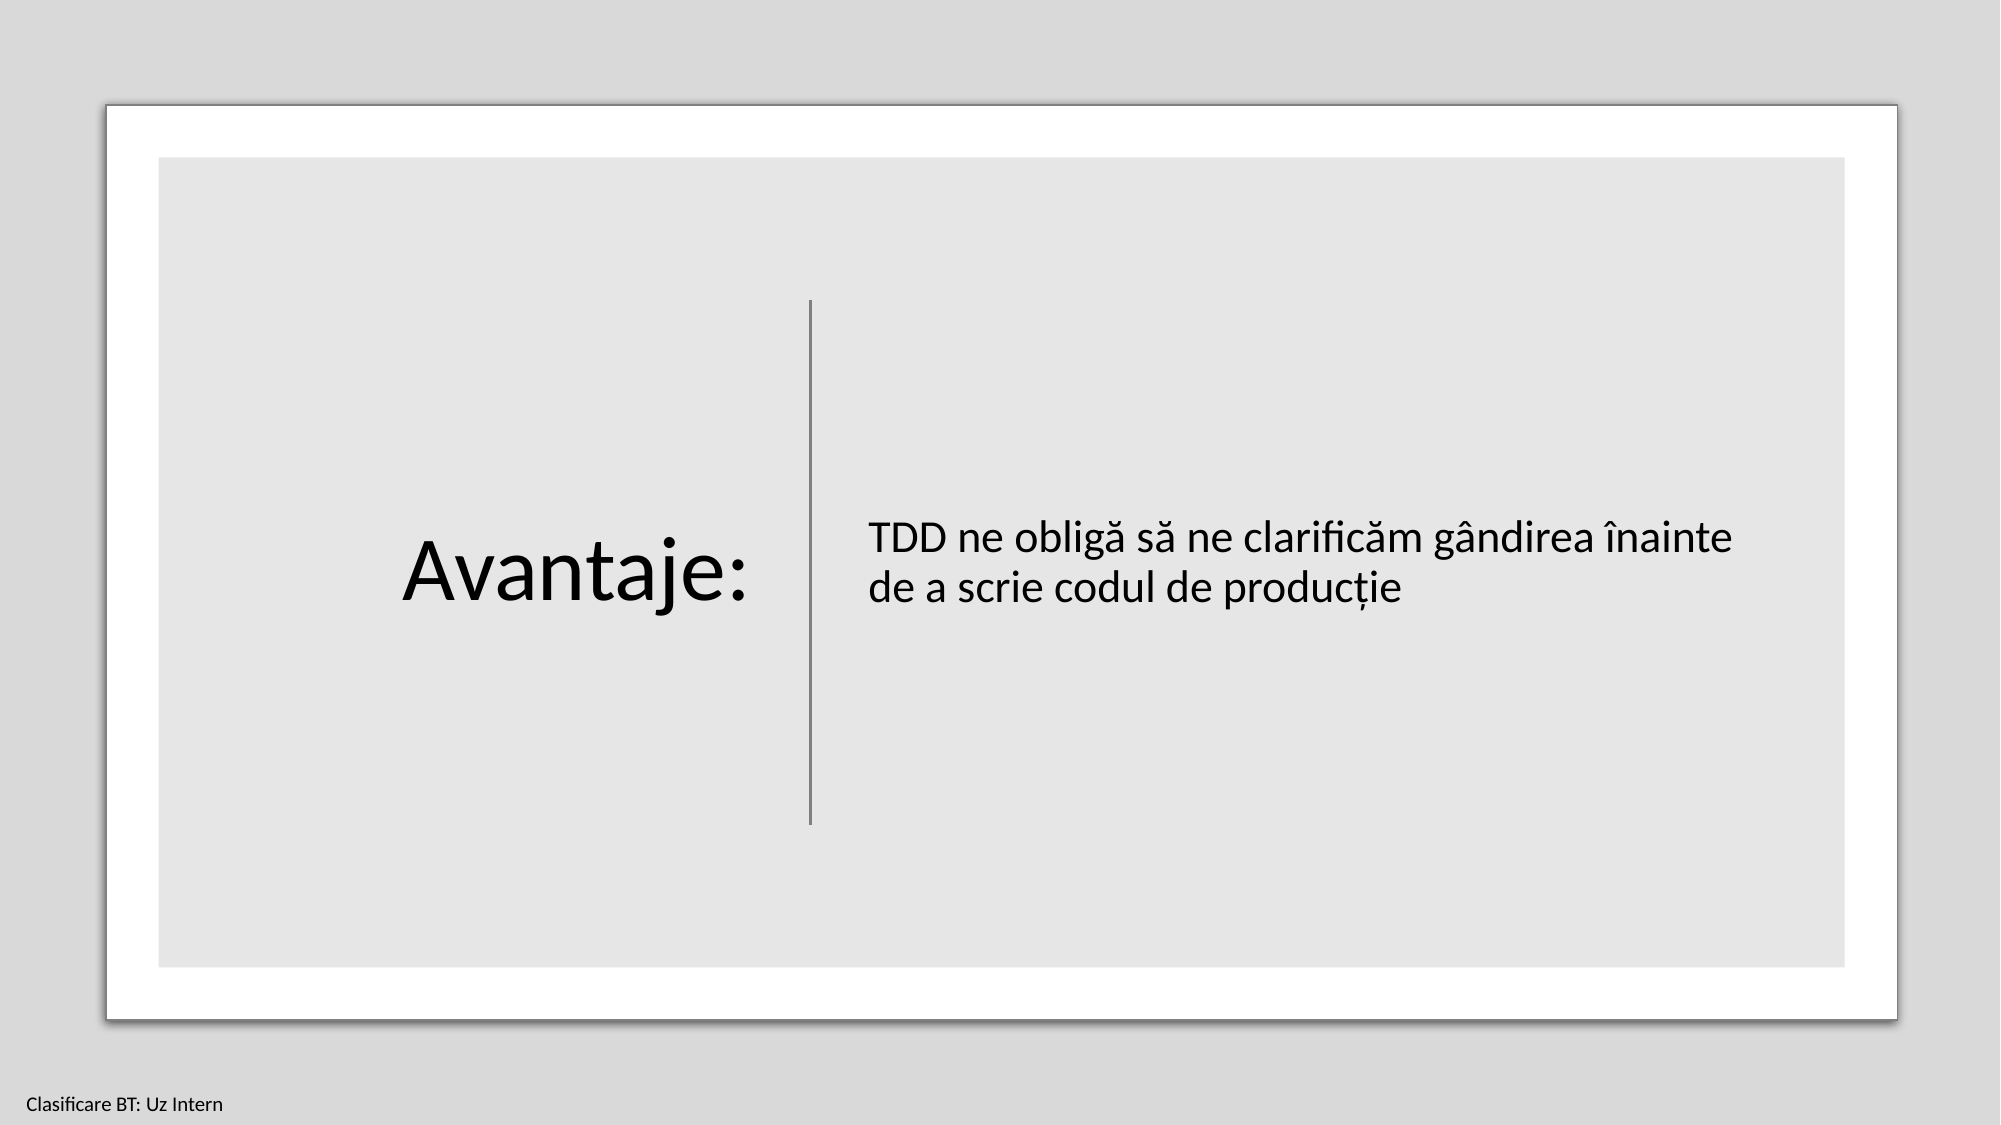

# Avantaje:
TDD ne obligă să ne clarificăm gândirea înainte de a scrie codul de producție